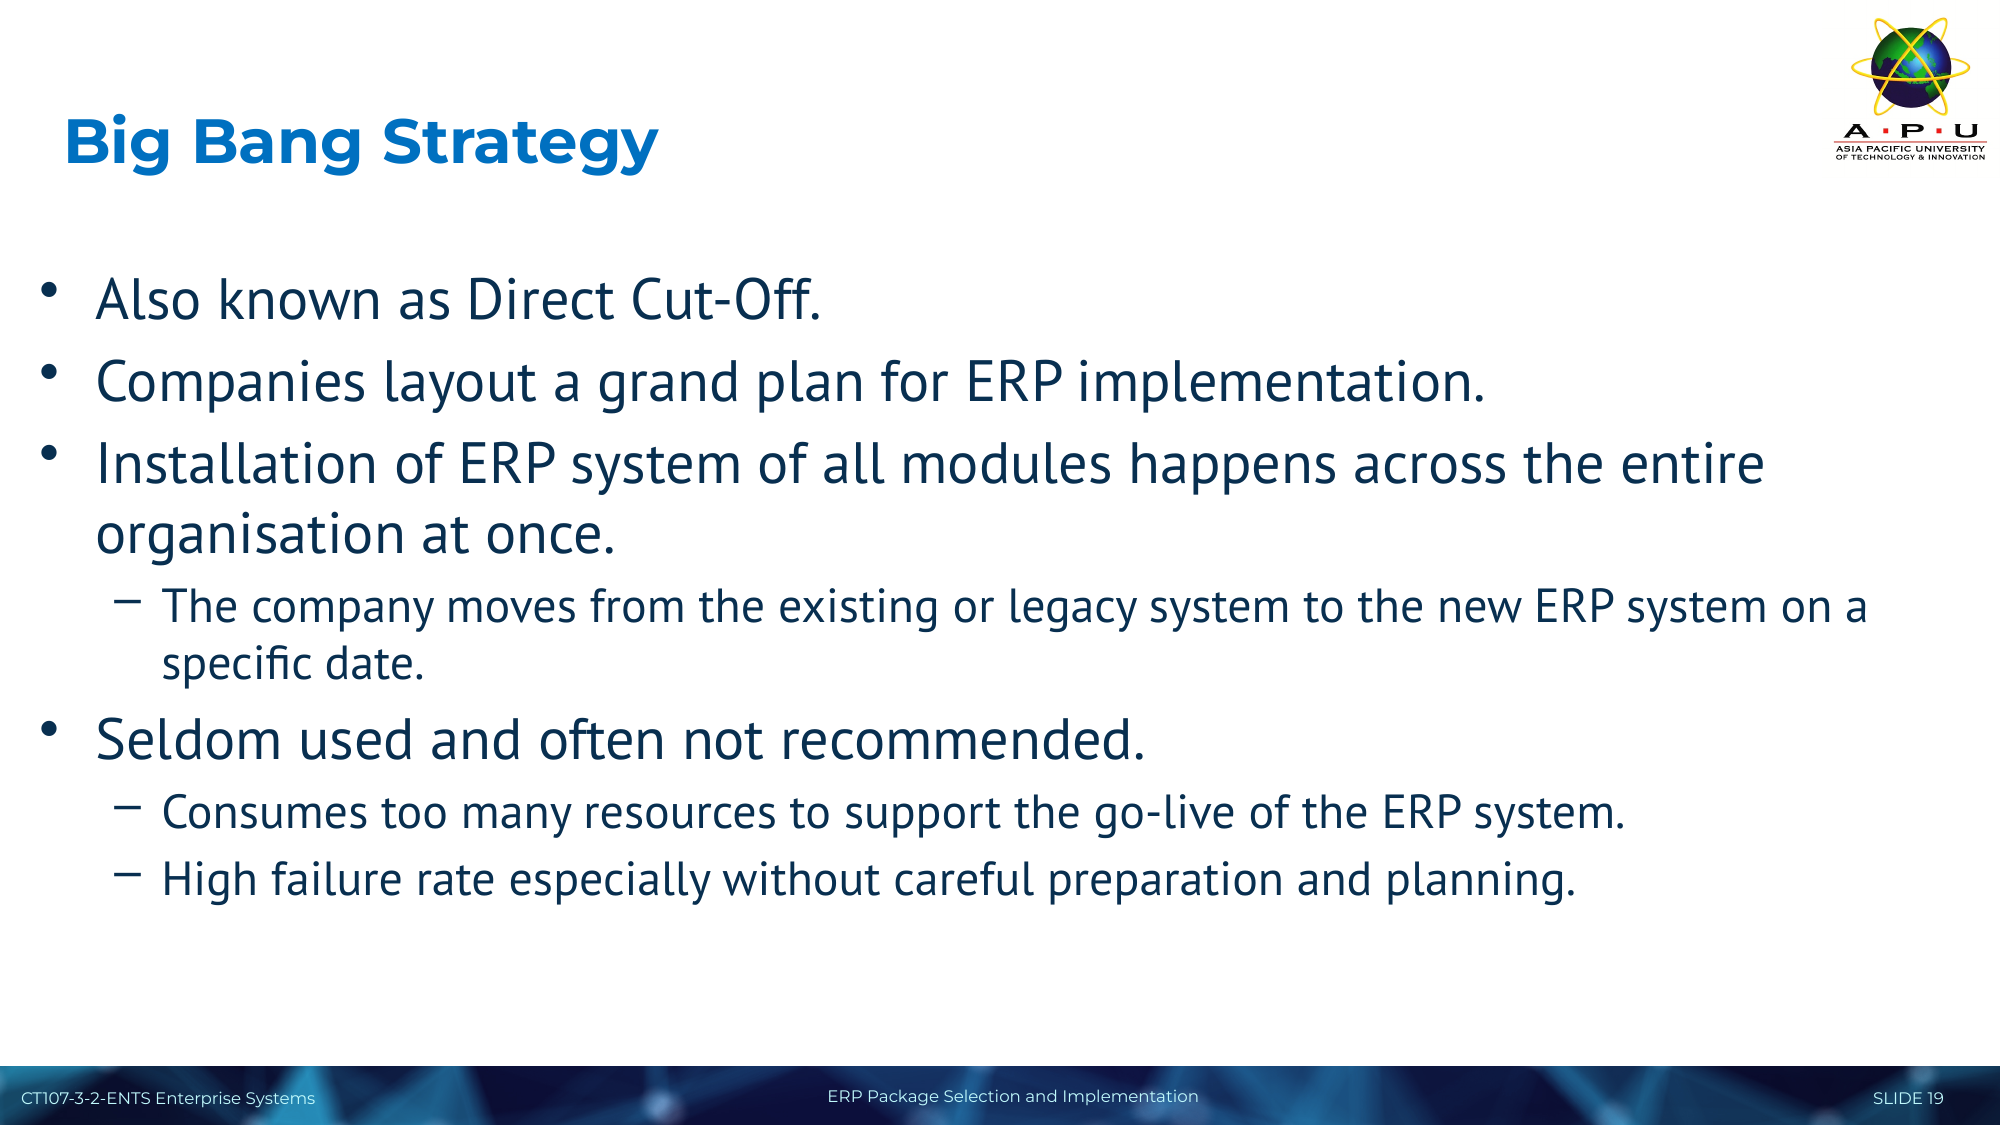

# Big Bang Strategy
Also known as Direct Cut-Off.
Companies layout a grand plan for ERP implementation.
Installation of ERP system of all modules happens across the entire organisation at once.
The company moves from the existing or legacy system to the new ERP system on a specific date.
Seldom used and often not recommended.
Consumes too many resources to support the go-live of the ERP system.
High failure rate especially without careful preparation and planning.